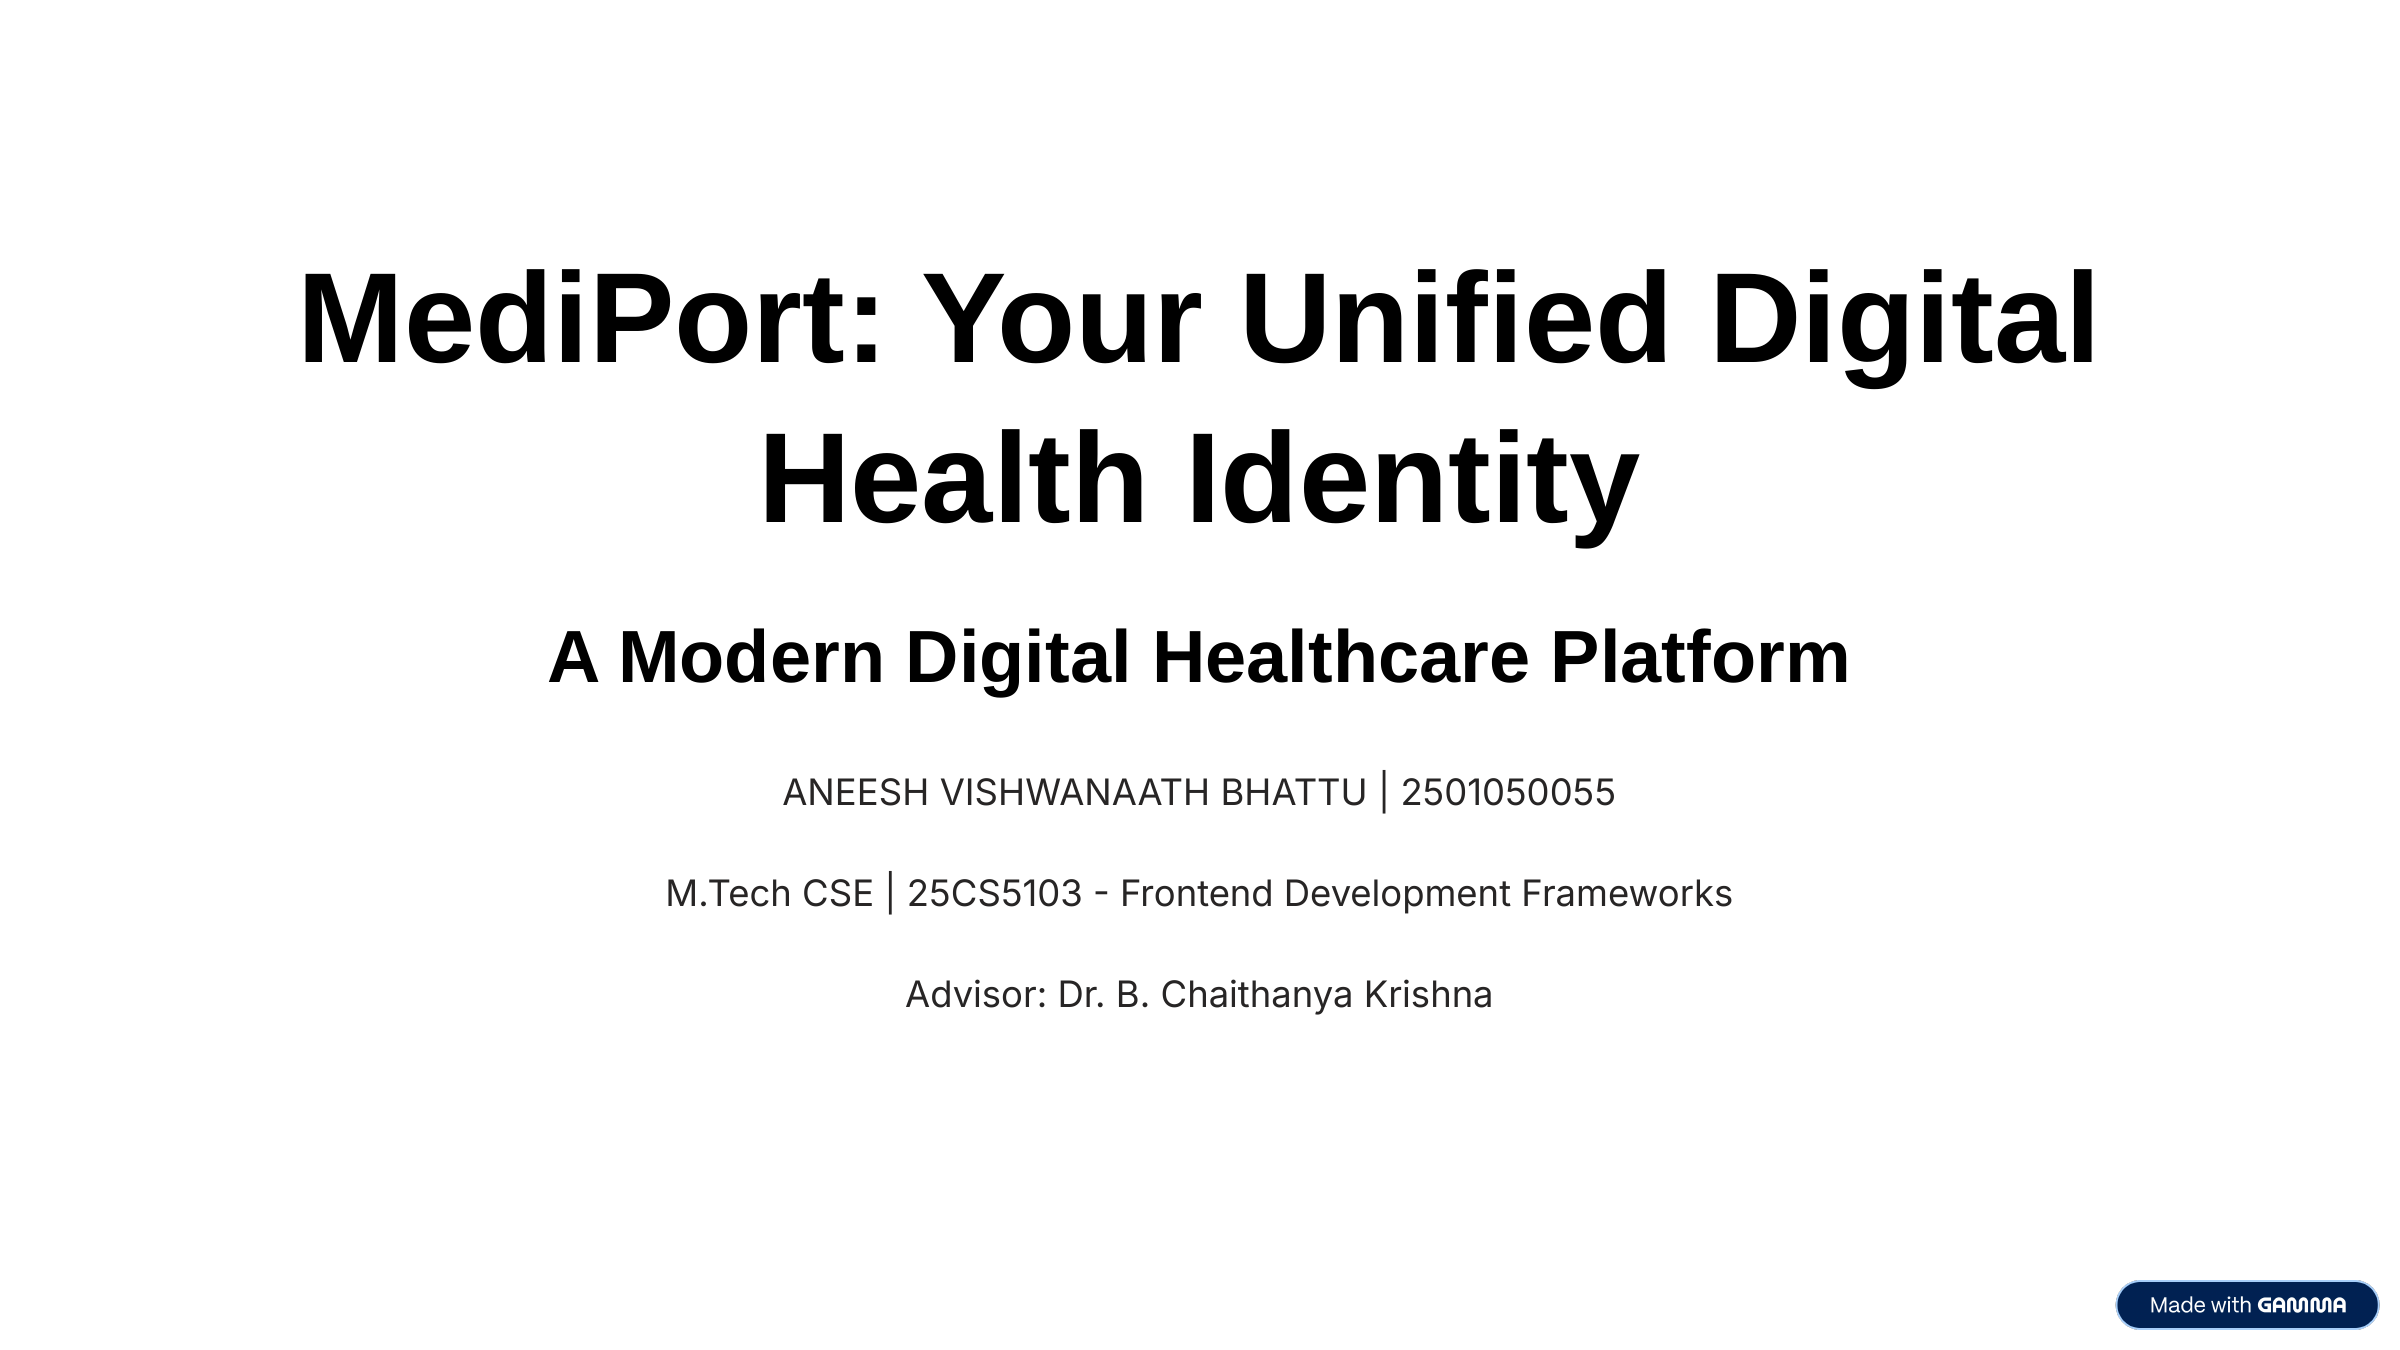

MediPort: Your Unified Digital Health Identity
A Modern Digital Healthcare Platform
ANEESH VISHWANAATH BHATTU | 2501050055
M.Tech CSE | 25CS5103 - Frontend Development Frameworks
Advisor: Dr. B. Chaithanya Krishna